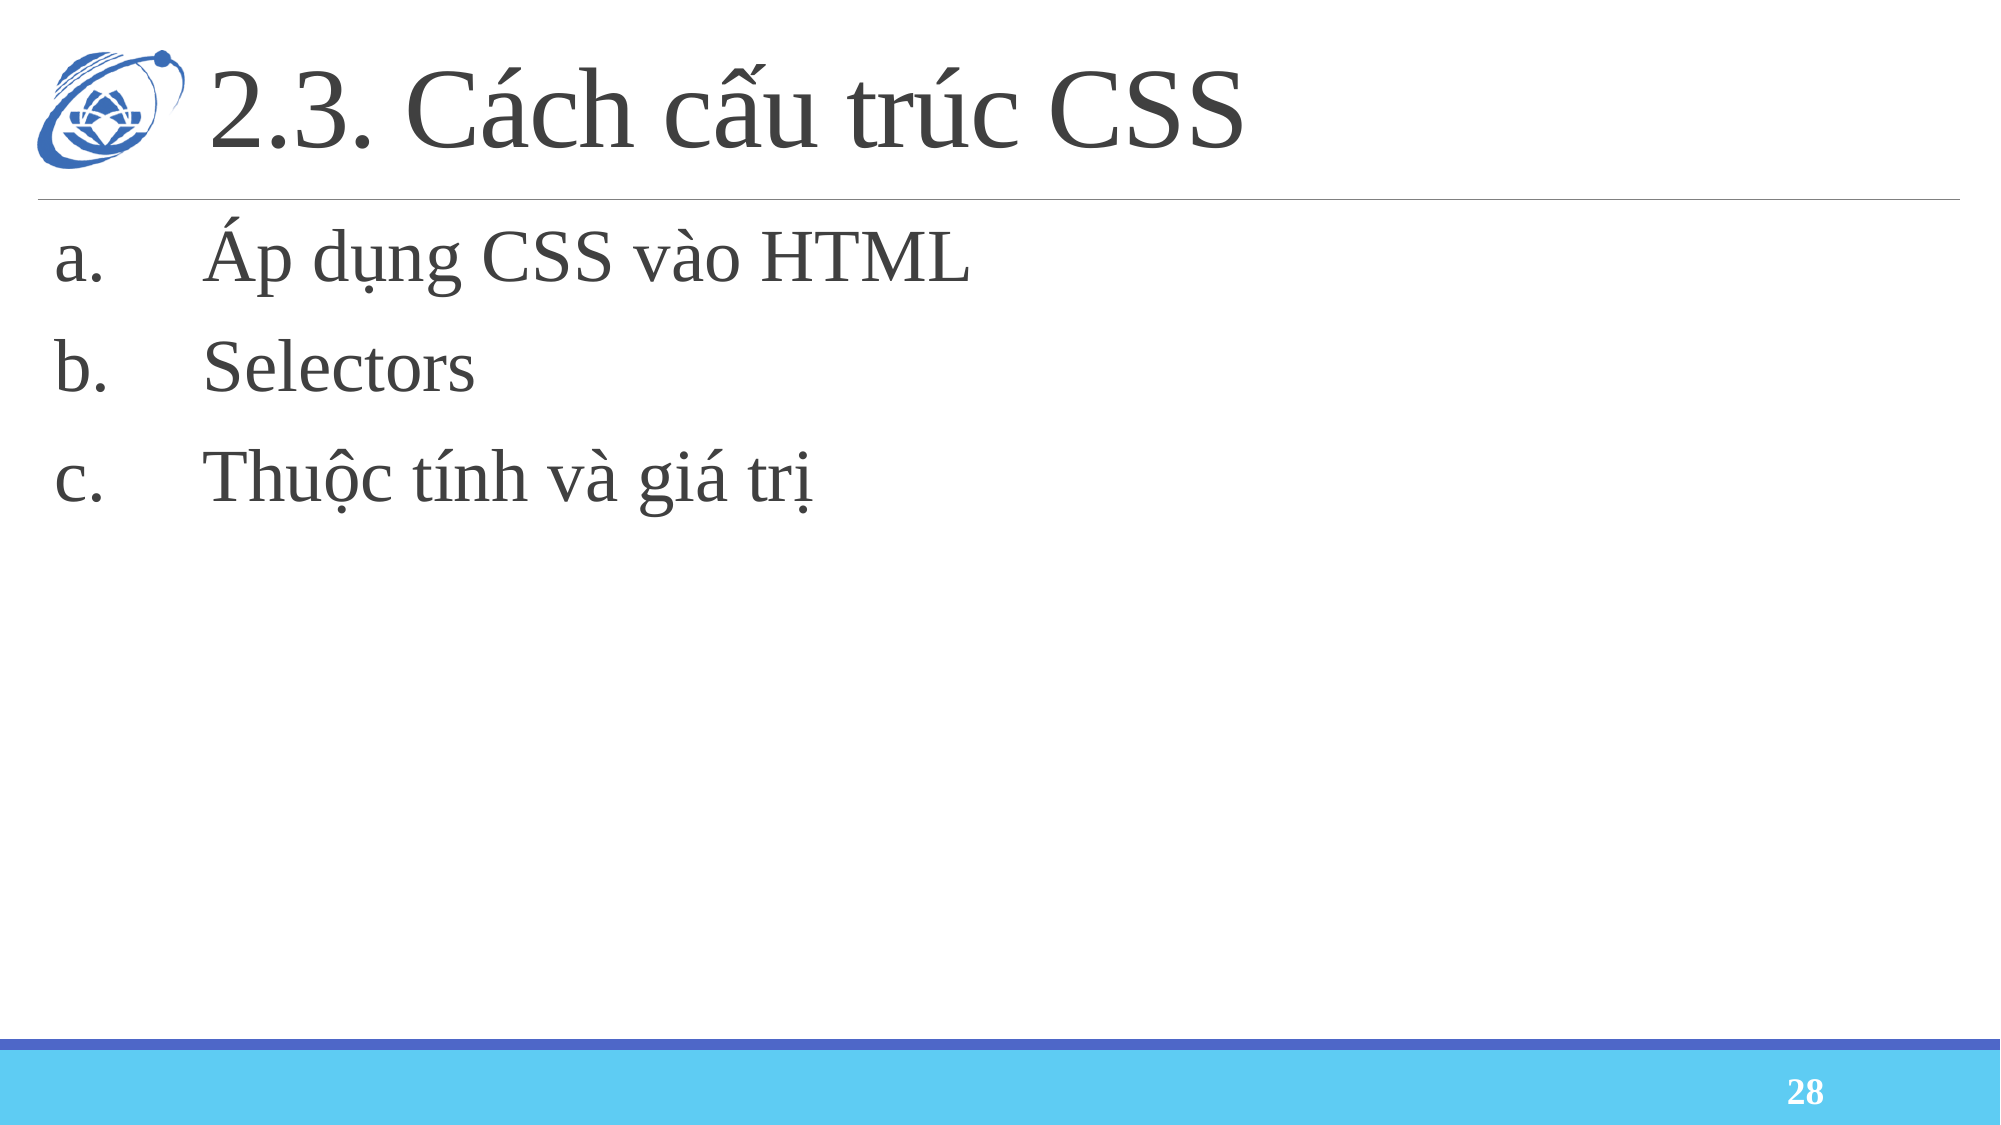

# 2.3. Cách cấu trúc CSS
a.	Áp dụng CSS vào HTML
b.	Selectors
c.	Thuộc tính và giá trị
28